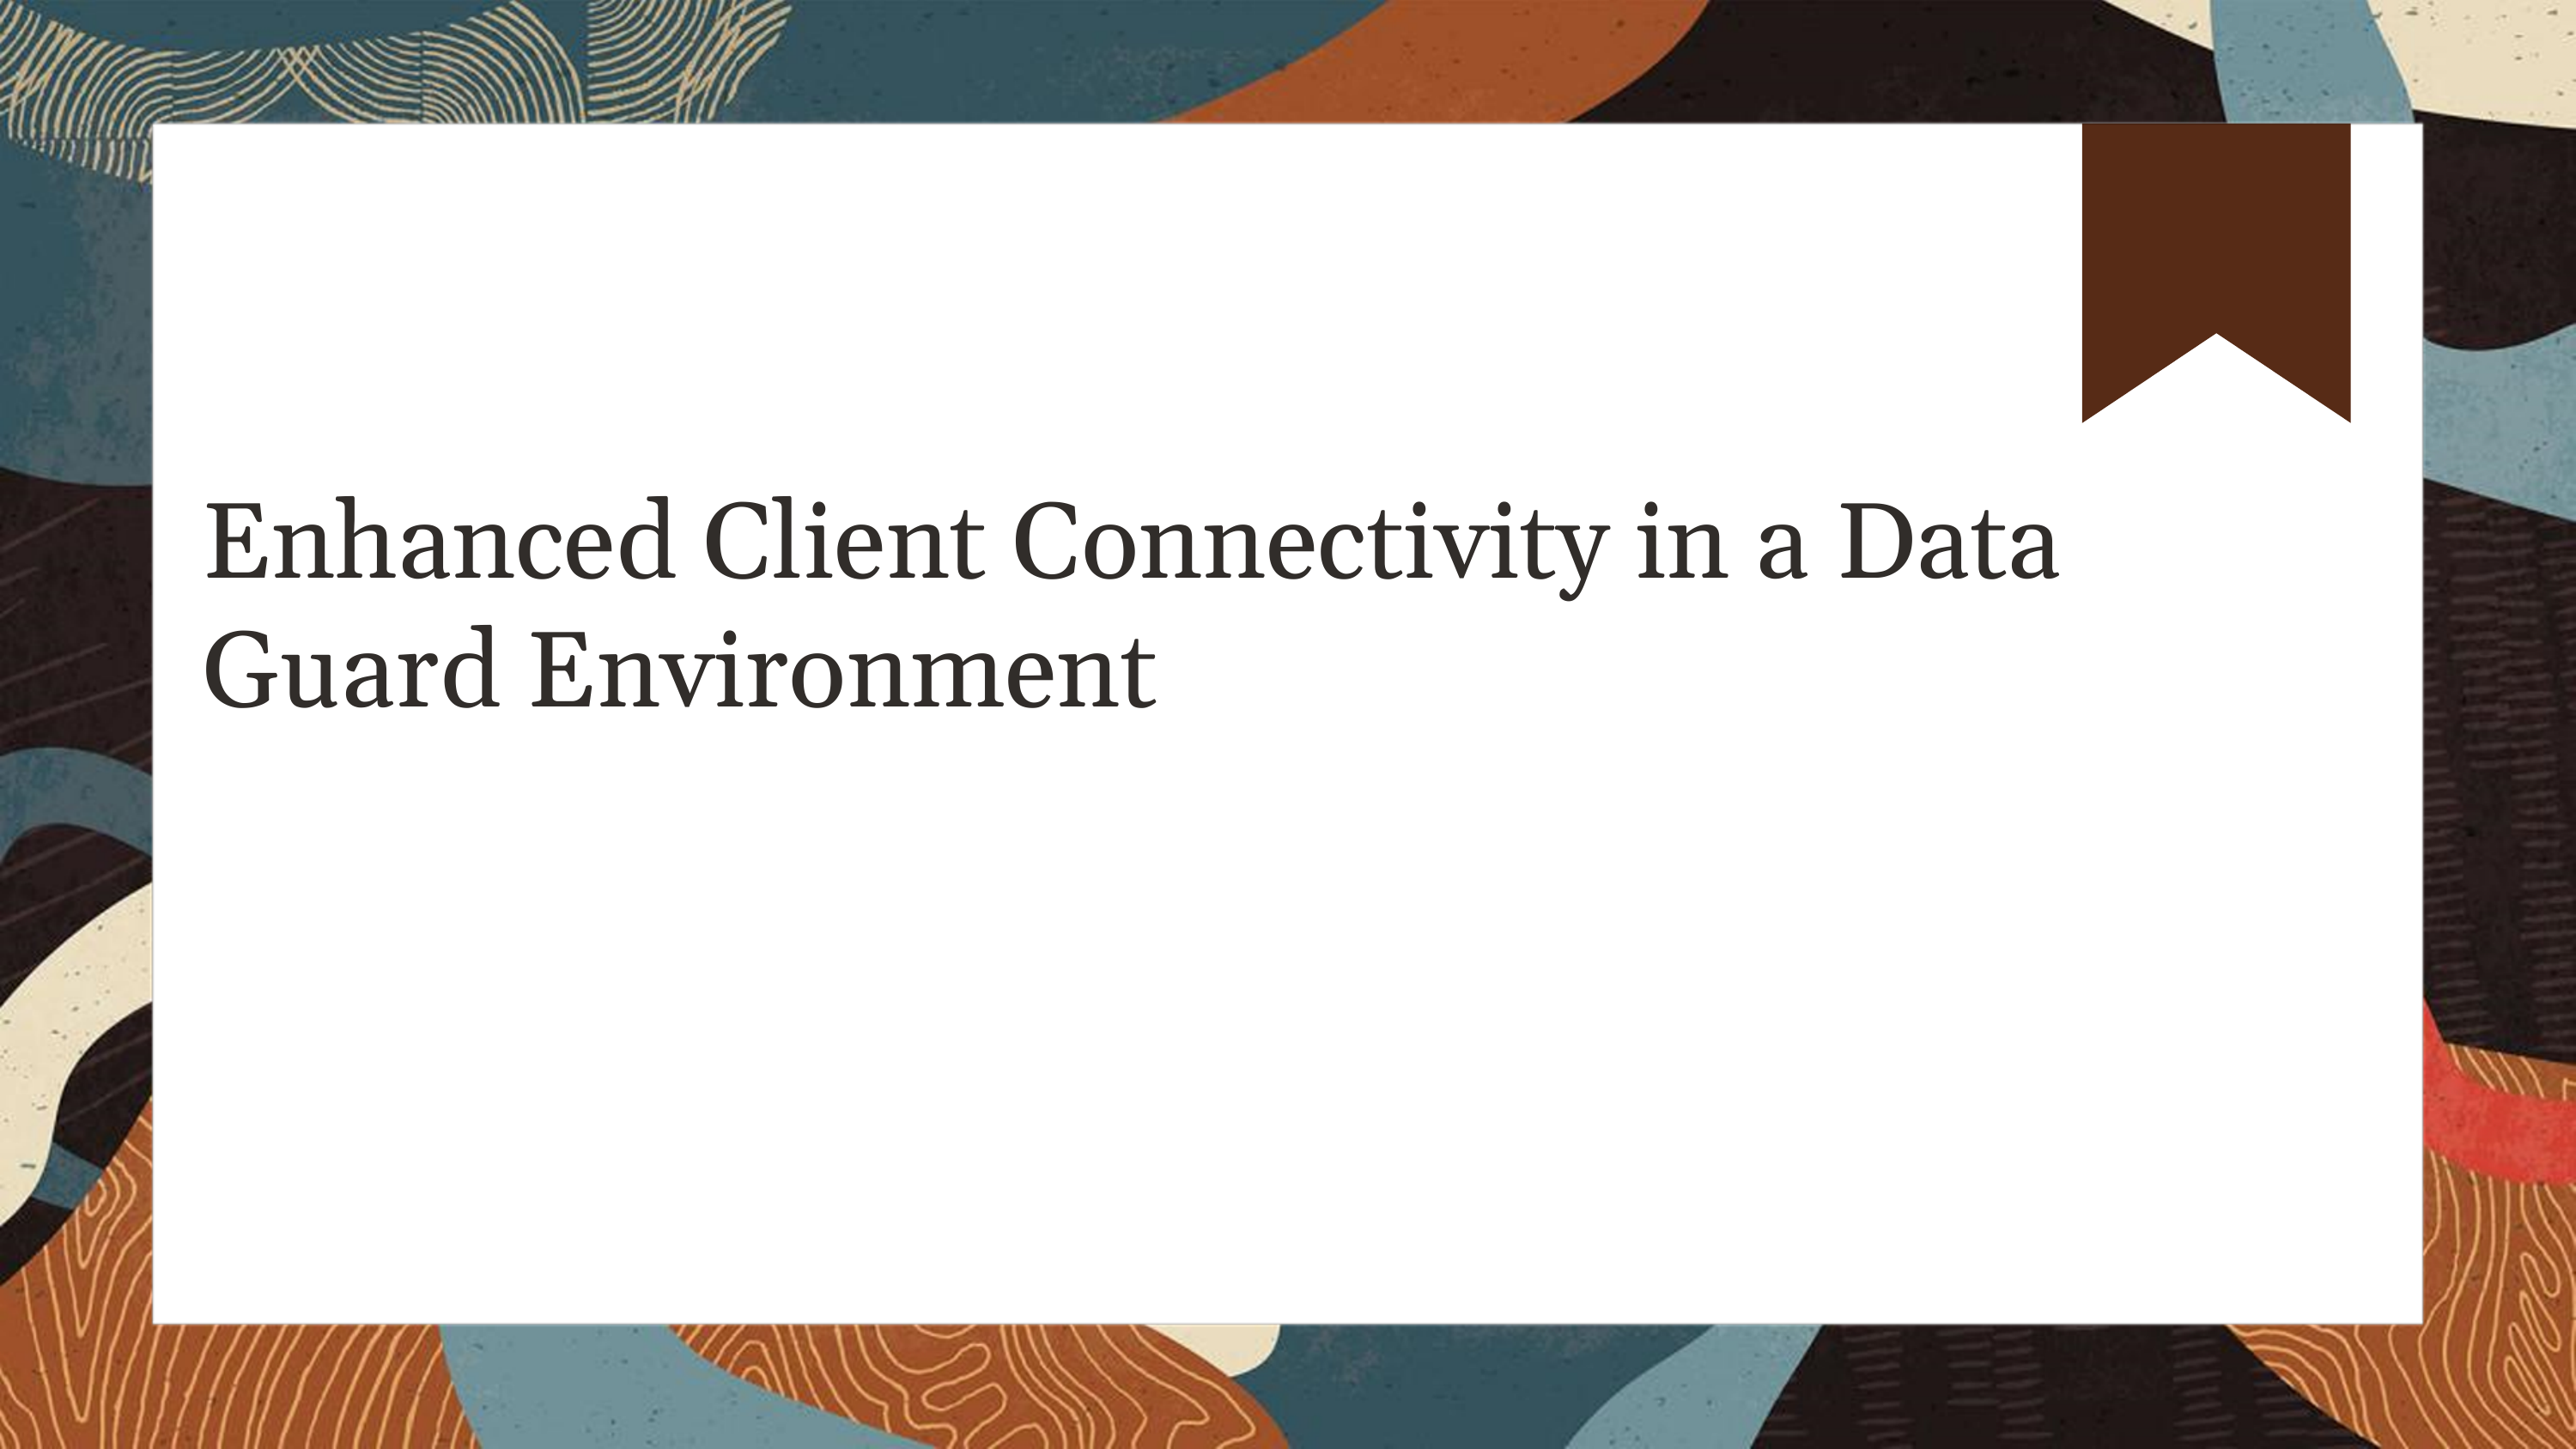

# Enhanced Client Connectivity in a Data Guard Environment